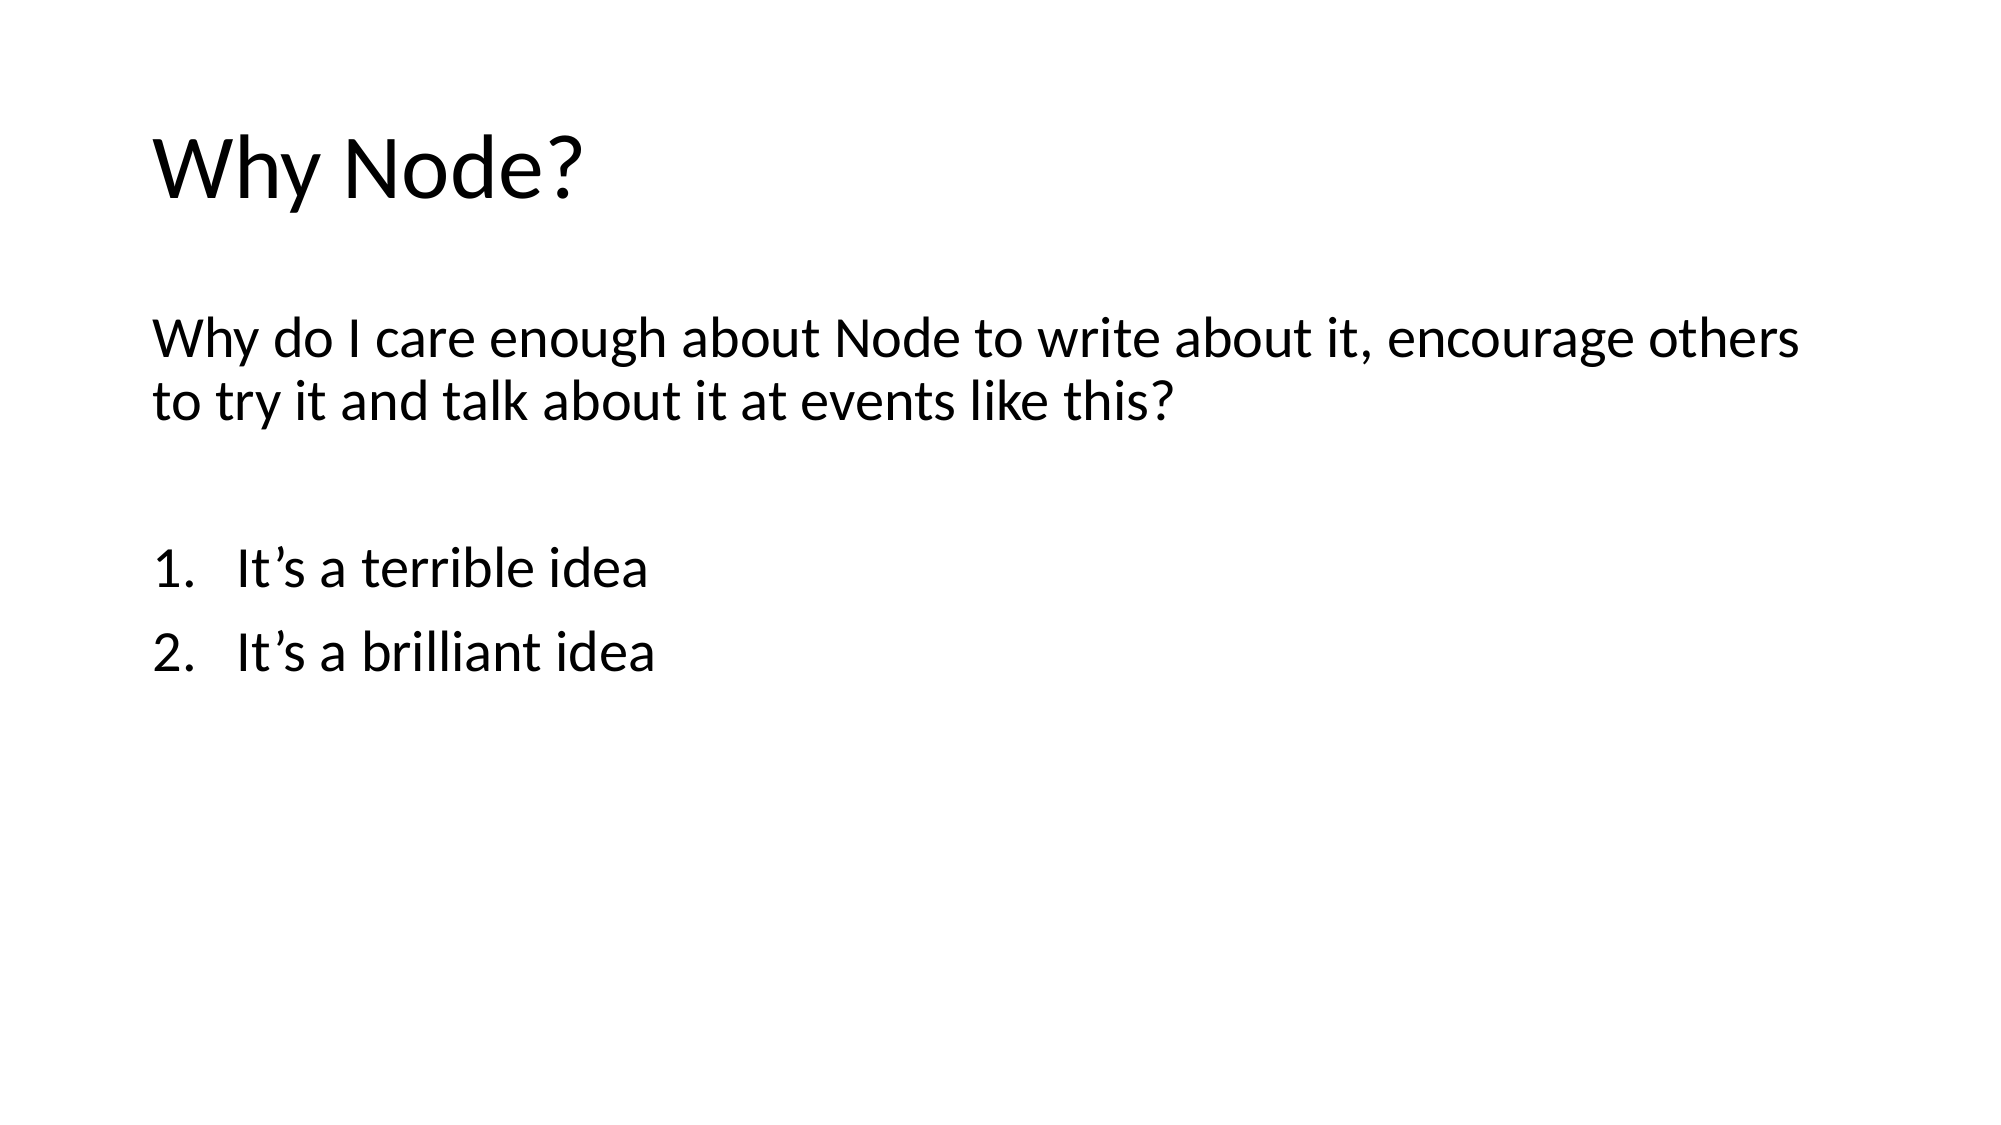

# Why Node?
Why do I care enough about Node to write about it, encourage others to try it and talk about it at events like this?

It’s a terrible idea
It’s a brilliant idea